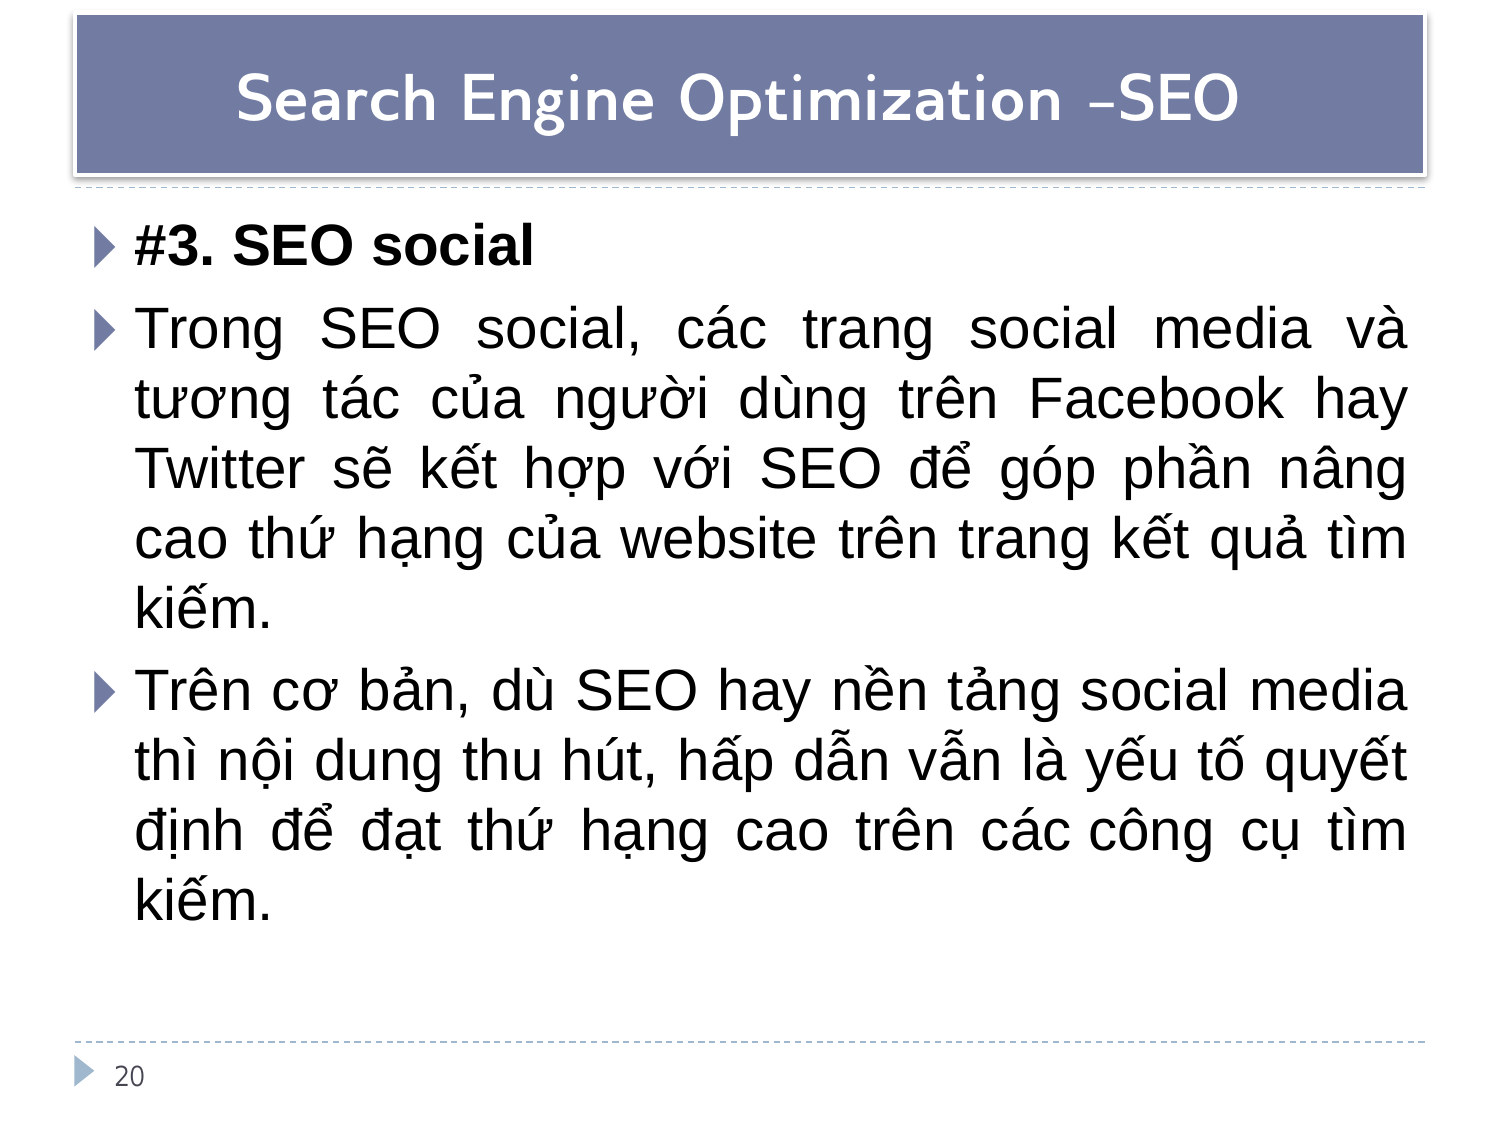

# Search Engine Optimization –SEO
#3. SEO social
Trong SEO social, các trang social media và tương tác của người dùng trên Facebook hay Twitter sẽ kết hợp với SEO để góp phần nâng cao thứ hạng của website trên trang kết quả tìm kiếm.
Trên cơ bản, dù SEO hay nền tảng social media thì nội dung thu hút, hấp dẫn vẫn là yếu tố quyết định để đạt thứ hạng cao trên các công cụ tìm kiếm.

20